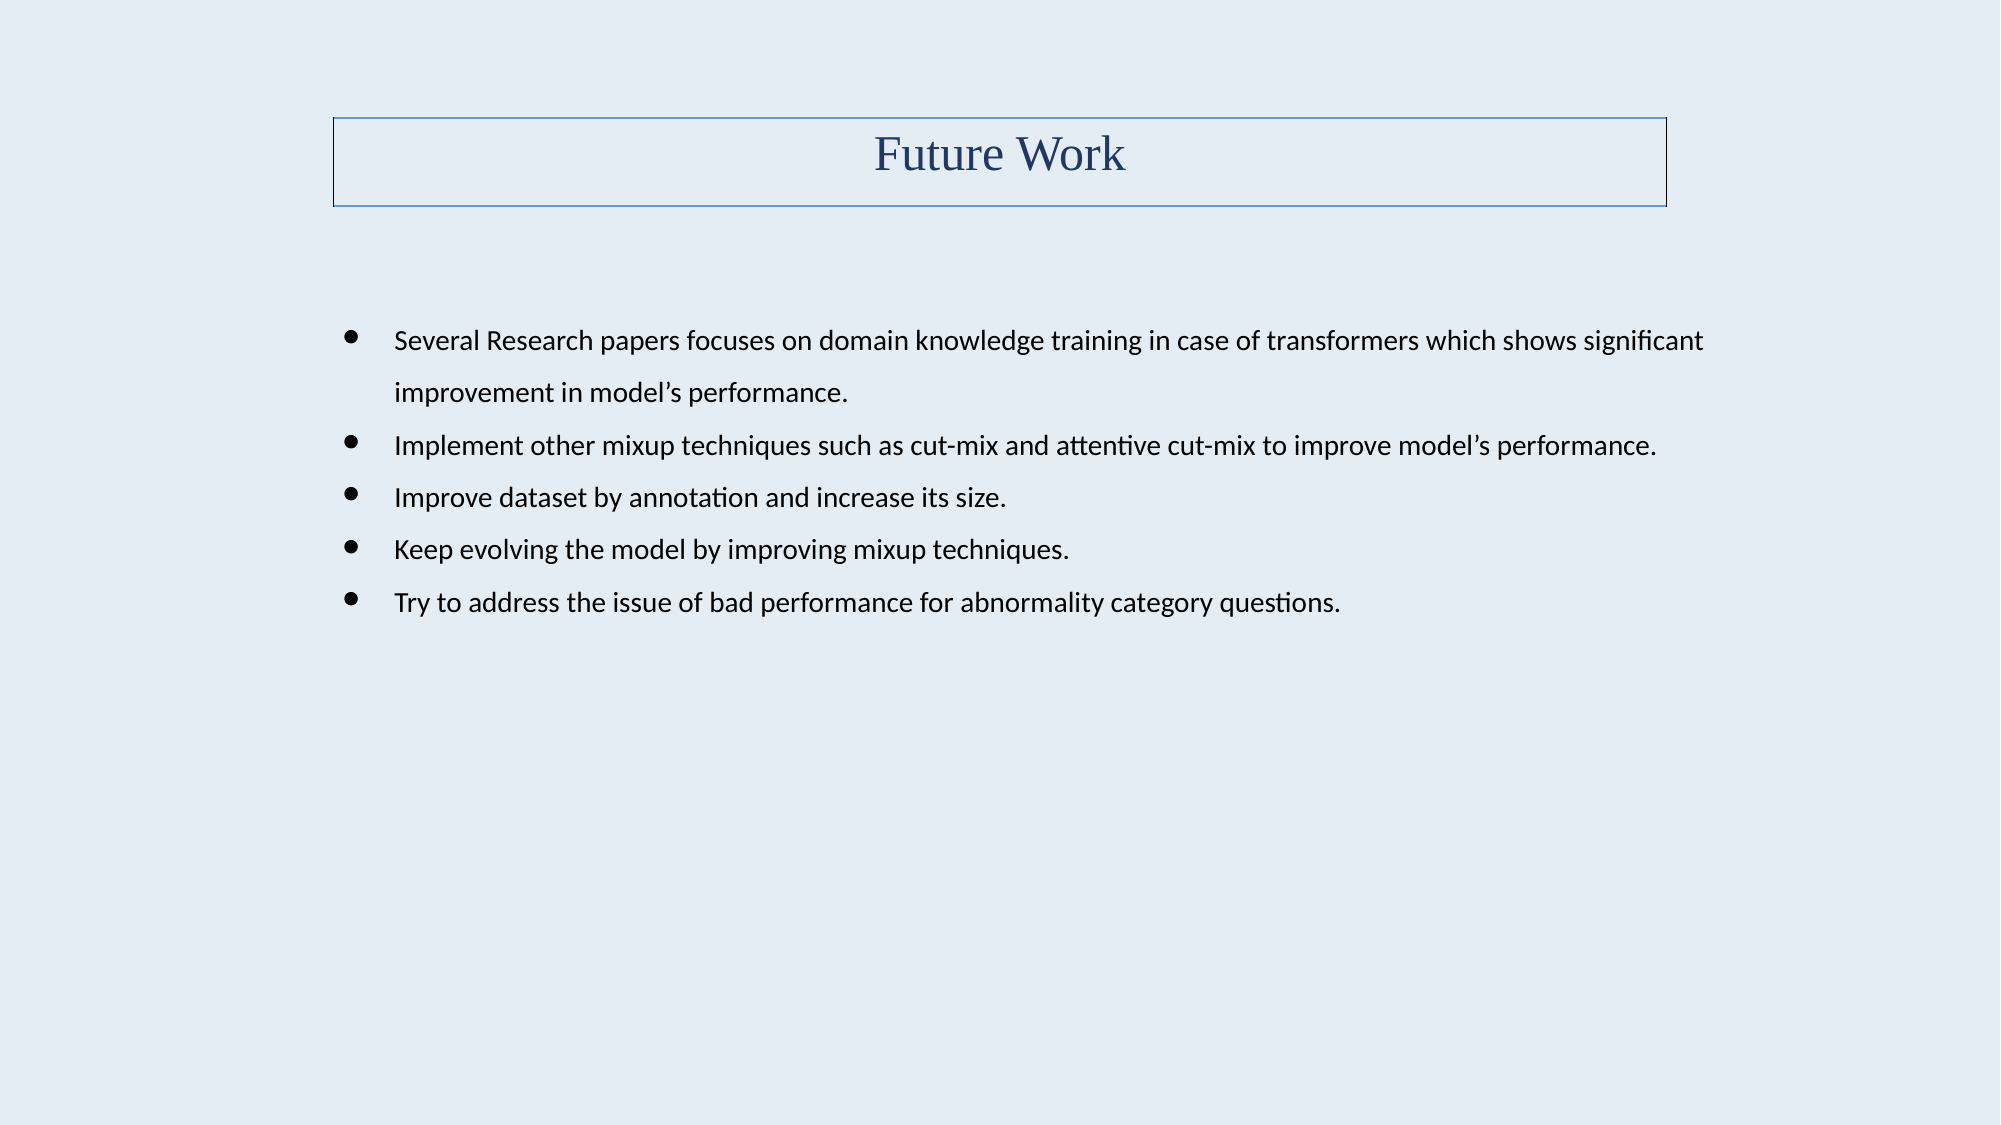

| Future Work |
| --- |

Several Research papers focuses on domain knowledge training in case of transformers which shows significant improvement in model’s performance.
Implement other mixup techniques such as cut-mix and attentive cut-mix to improve model’s performance.
Improve dataset by annotation and increase its size.
Keep evolving the model by improving mixup techniques.
Try to address the issue of bad performance for abnormality category questions.